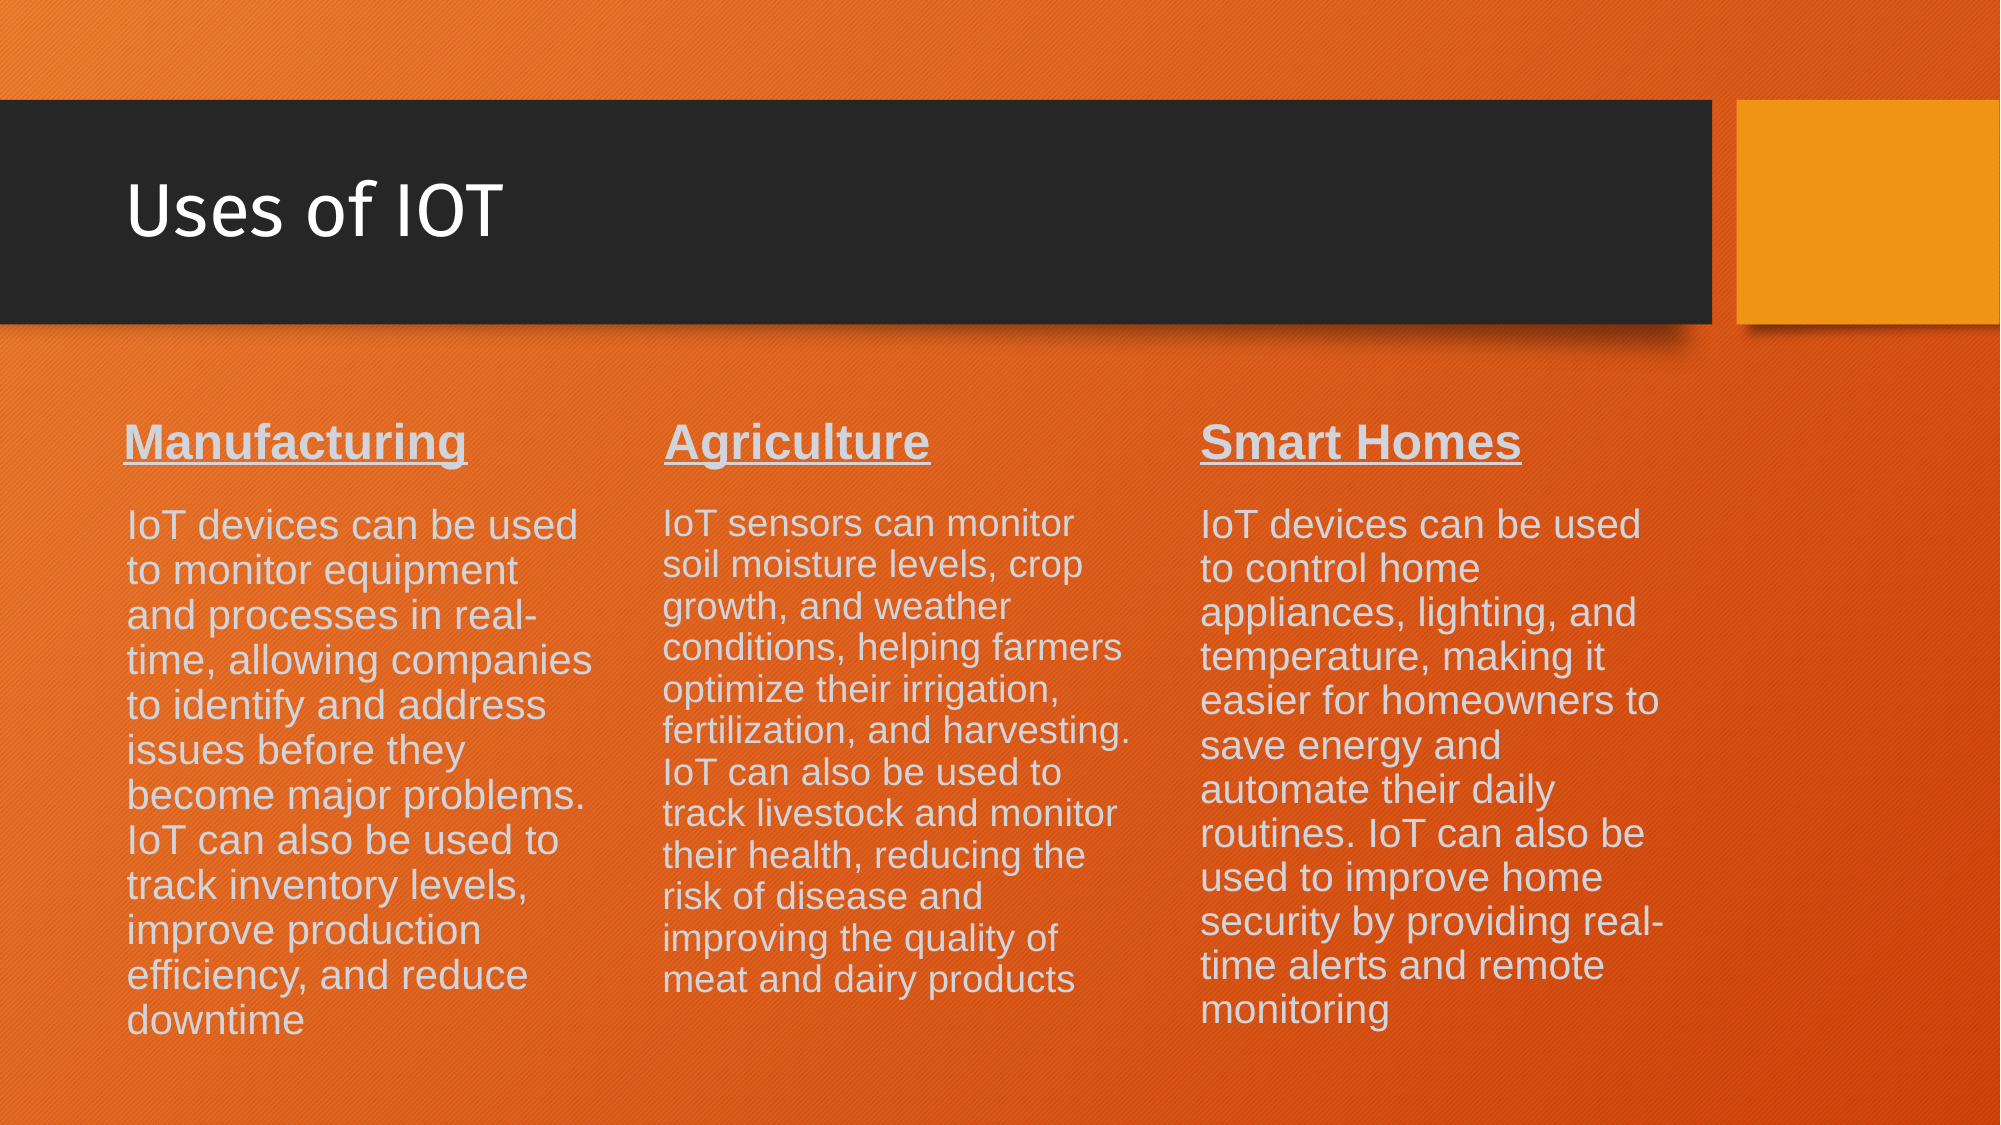

# Uses of IOT
Manufacturing
Agriculture
Smart Homes
IoT devices can be used to monitor equipment and processes in real-time, allowing companies to identify and address issues before they become major problems. IoT can also be used to track inventory levels, improve production efficiency, and reduce downtime
IoT sensors can monitor soil moisture levels, crop growth, and weather conditions, helping farmers optimize their irrigation, fertilization, and harvesting. IoT can also be used to track livestock and monitor their health, reducing the risk of disease and improving the quality of meat and dairy products
IoT devices can be used to control home appliances, lighting, and temperature, making it easier for homeowners to save energy and automate their daily routines. IoT can also be used to improve home security by providing real-time alerts and remote monitoring